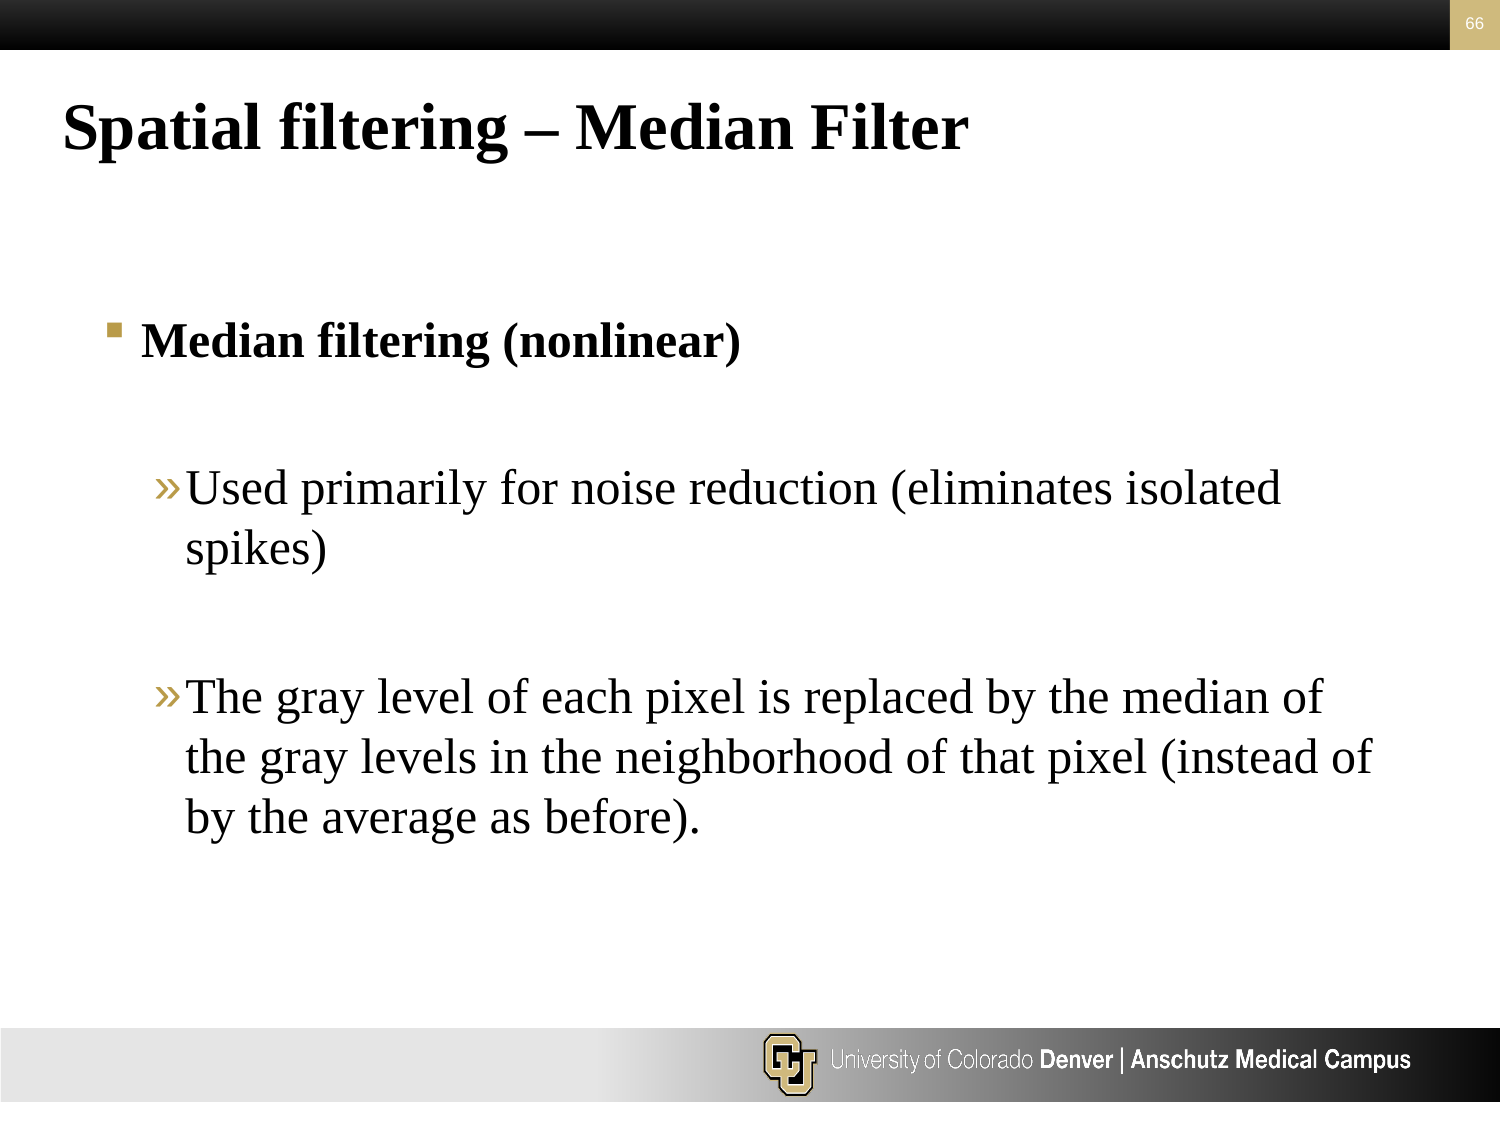

66
Spatial filtering – Median Filter
Median filtering (nonlinear)

Used primarily for noise reduction (eliminates isolated spikes)

The gray level of each pixel is replaced by the median of the gray levels in the neighborhood of that pixel (instead of by the average as before).